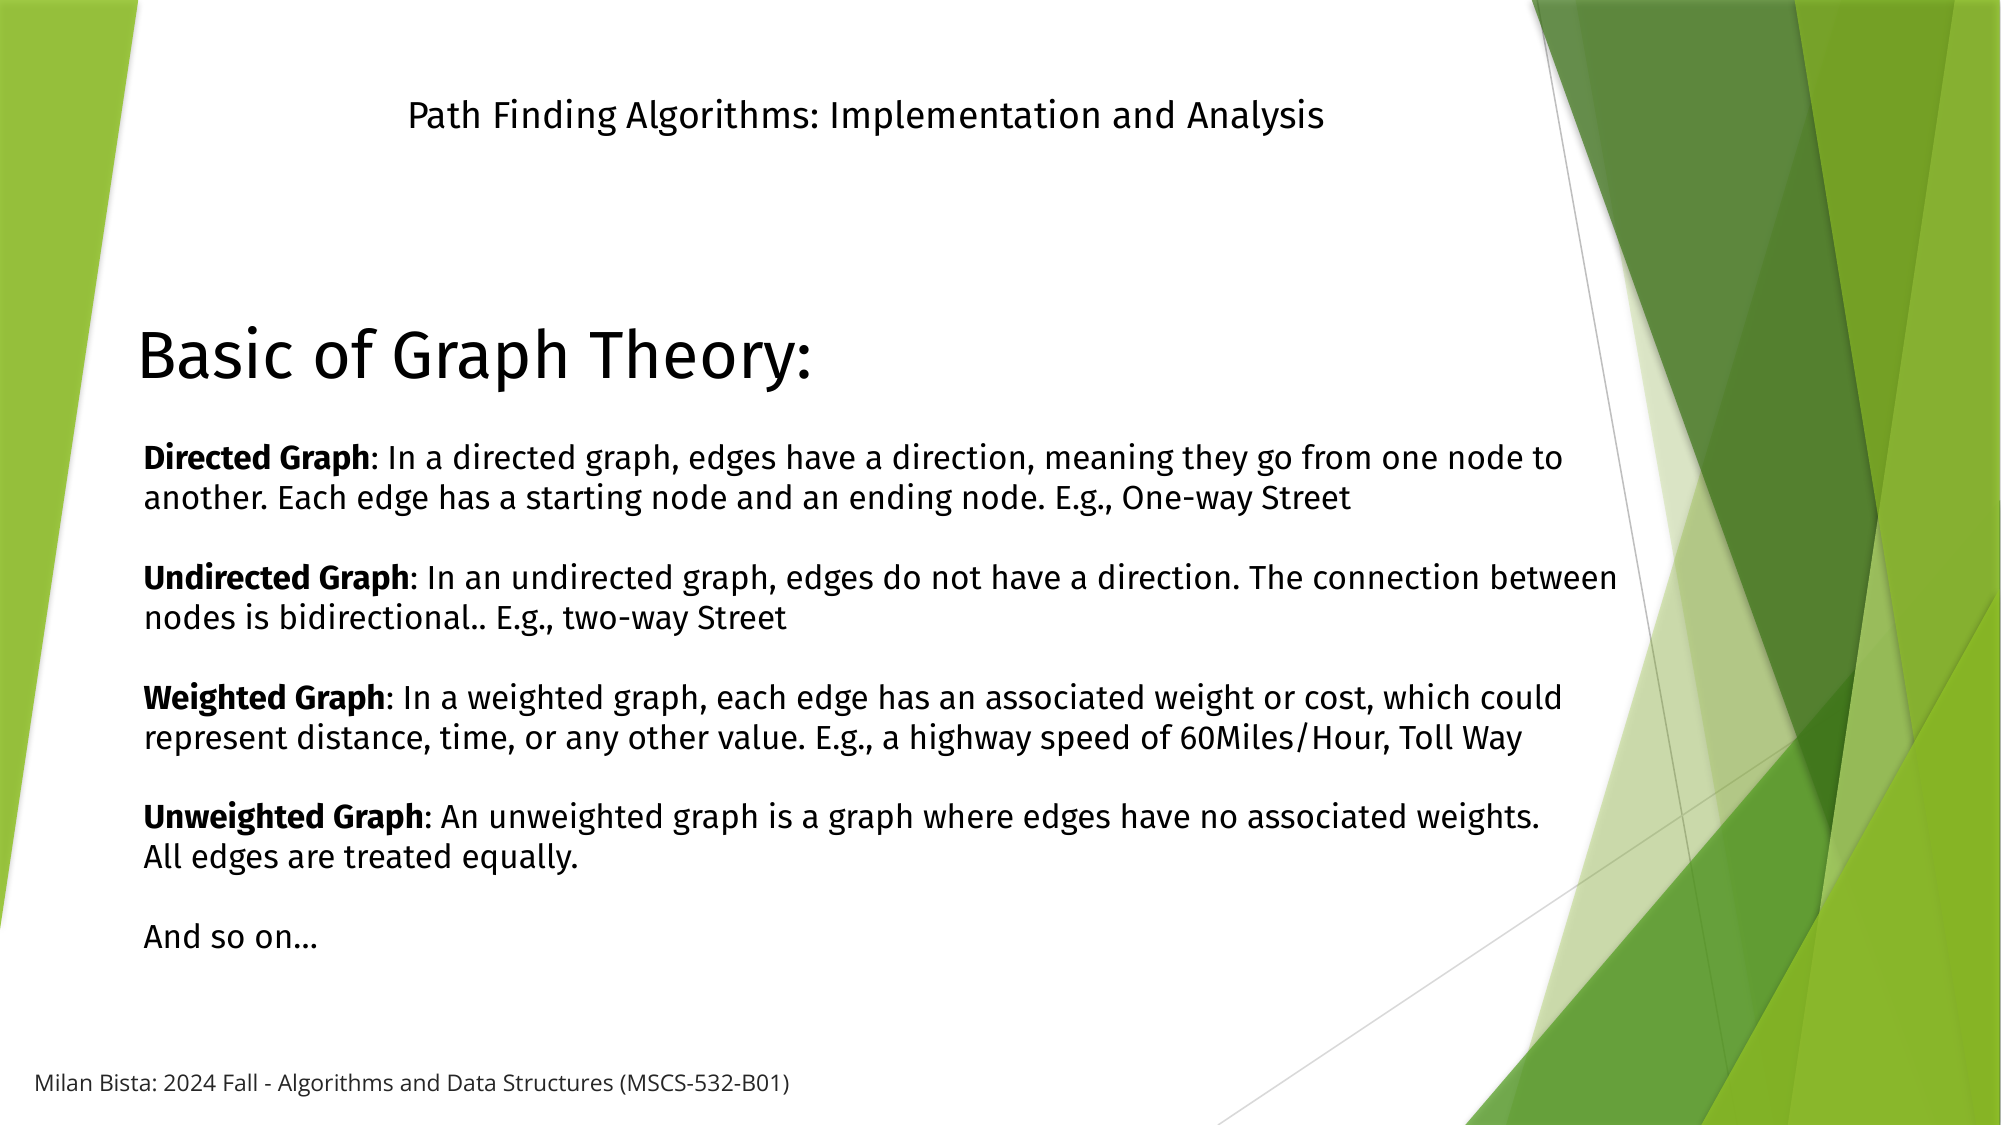

Path Finding Algorithms: Implementation and Analysis
Basic of Graph Theory:
Directed Graph: In a directed graph, edges have a direction, meaning they go from one node to
another. Each edge has a starting node and an ending node. E.g., One-way Street

Undirected Graph: In an undirected graph, edges do not have a direction. The connection between
nodes is bidirectional.. E.g., two-way Street

Weighted Graph: In a weighted graph, each edge has an associated weight or cost, which could
represent distance, time, or any other value. E.g., a highway speed of 60Miles/Hour, Toll Way

Unweighted Graph: An unweighted graph is a graph where edges have no associated weights.
All edges are treated equally.

And so on…

Milan Bista: 2024 Fall - Algorithms and Data Structures (MSCS-532-B01)